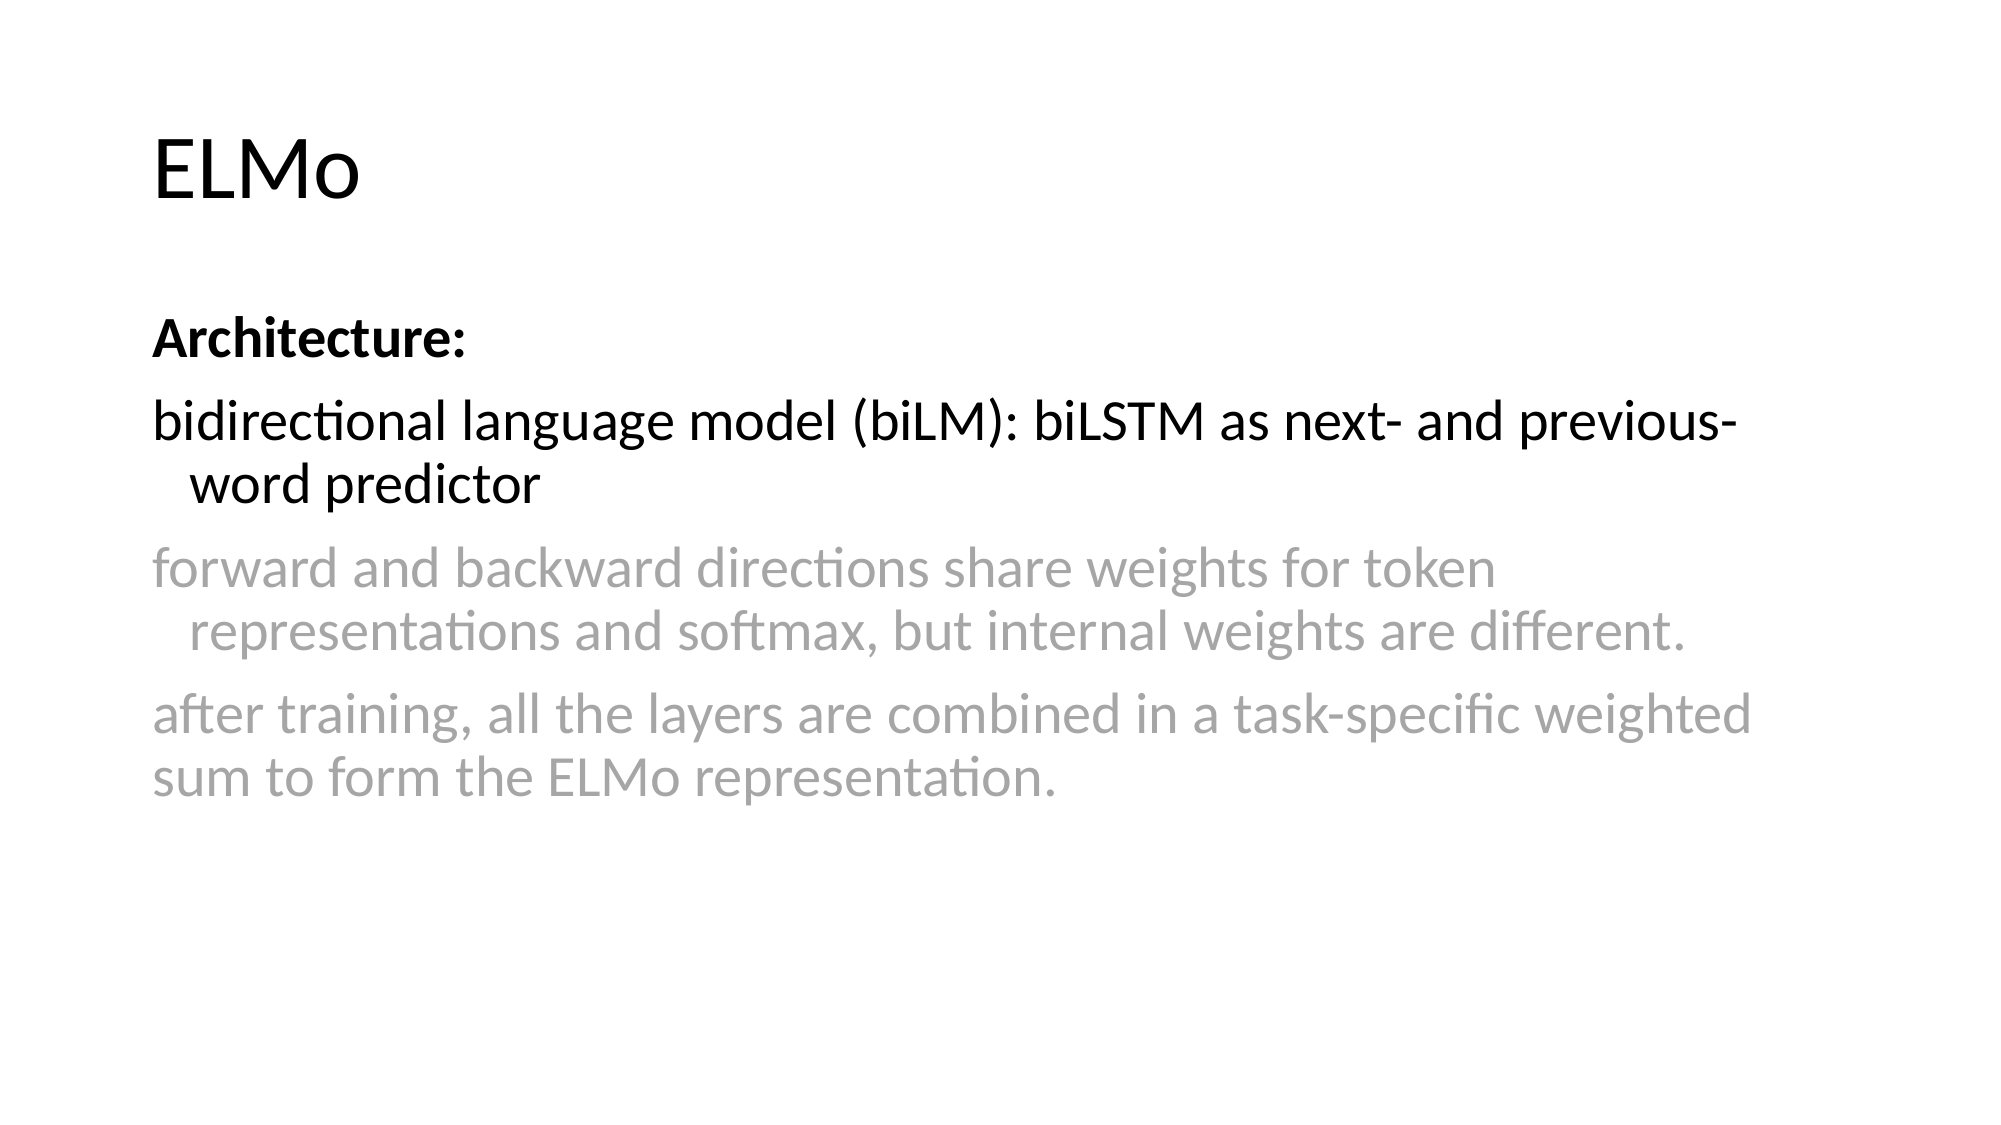

# ELMo
Architecture:
bidirectional language model (biLM): biLSTM as next- and previous-word predictor
forward and backward directions share weights for token representations and softmax, but internal weights are different.
after training, all the layers are combined in a task-specific weighted sum to form the ELMo representation.